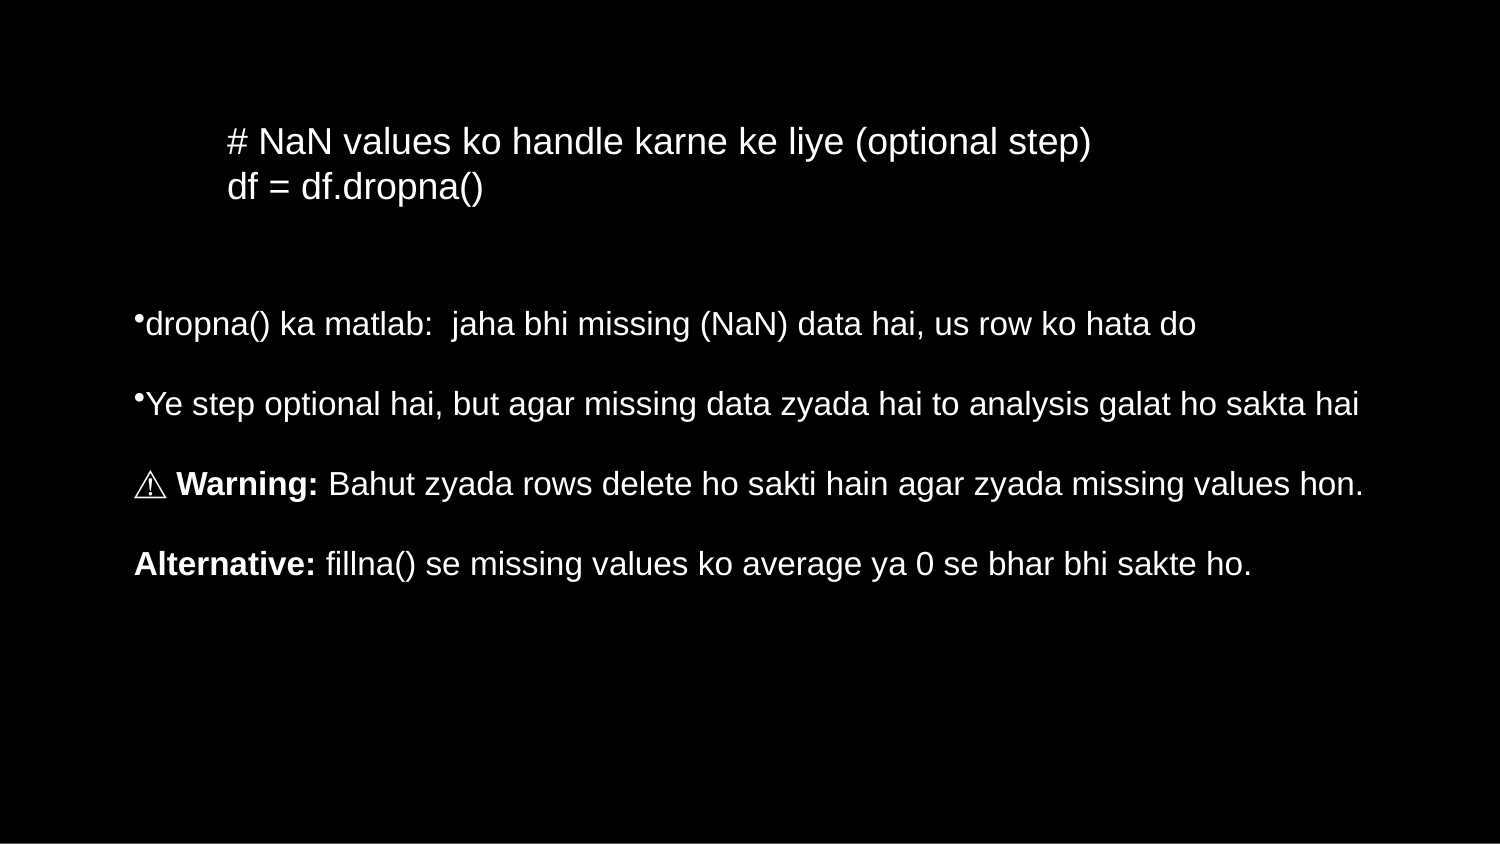

# NaN values ko handle karne ke liye (optional step)
df = df.dropna()

dropna() ka matlab:  jaha bhi missing (NaN) data hai, us row ko hata do

Ye step optional hai, but agar missing data zyada hai to analysis galat ho sakta hai

⚠️ Warning: Bahut zyada rows delete ho sakti hain agar zyada missing values hon.

Alternative: fillna() se missing values ko average ya 0 se bhar bhi sakte ho.